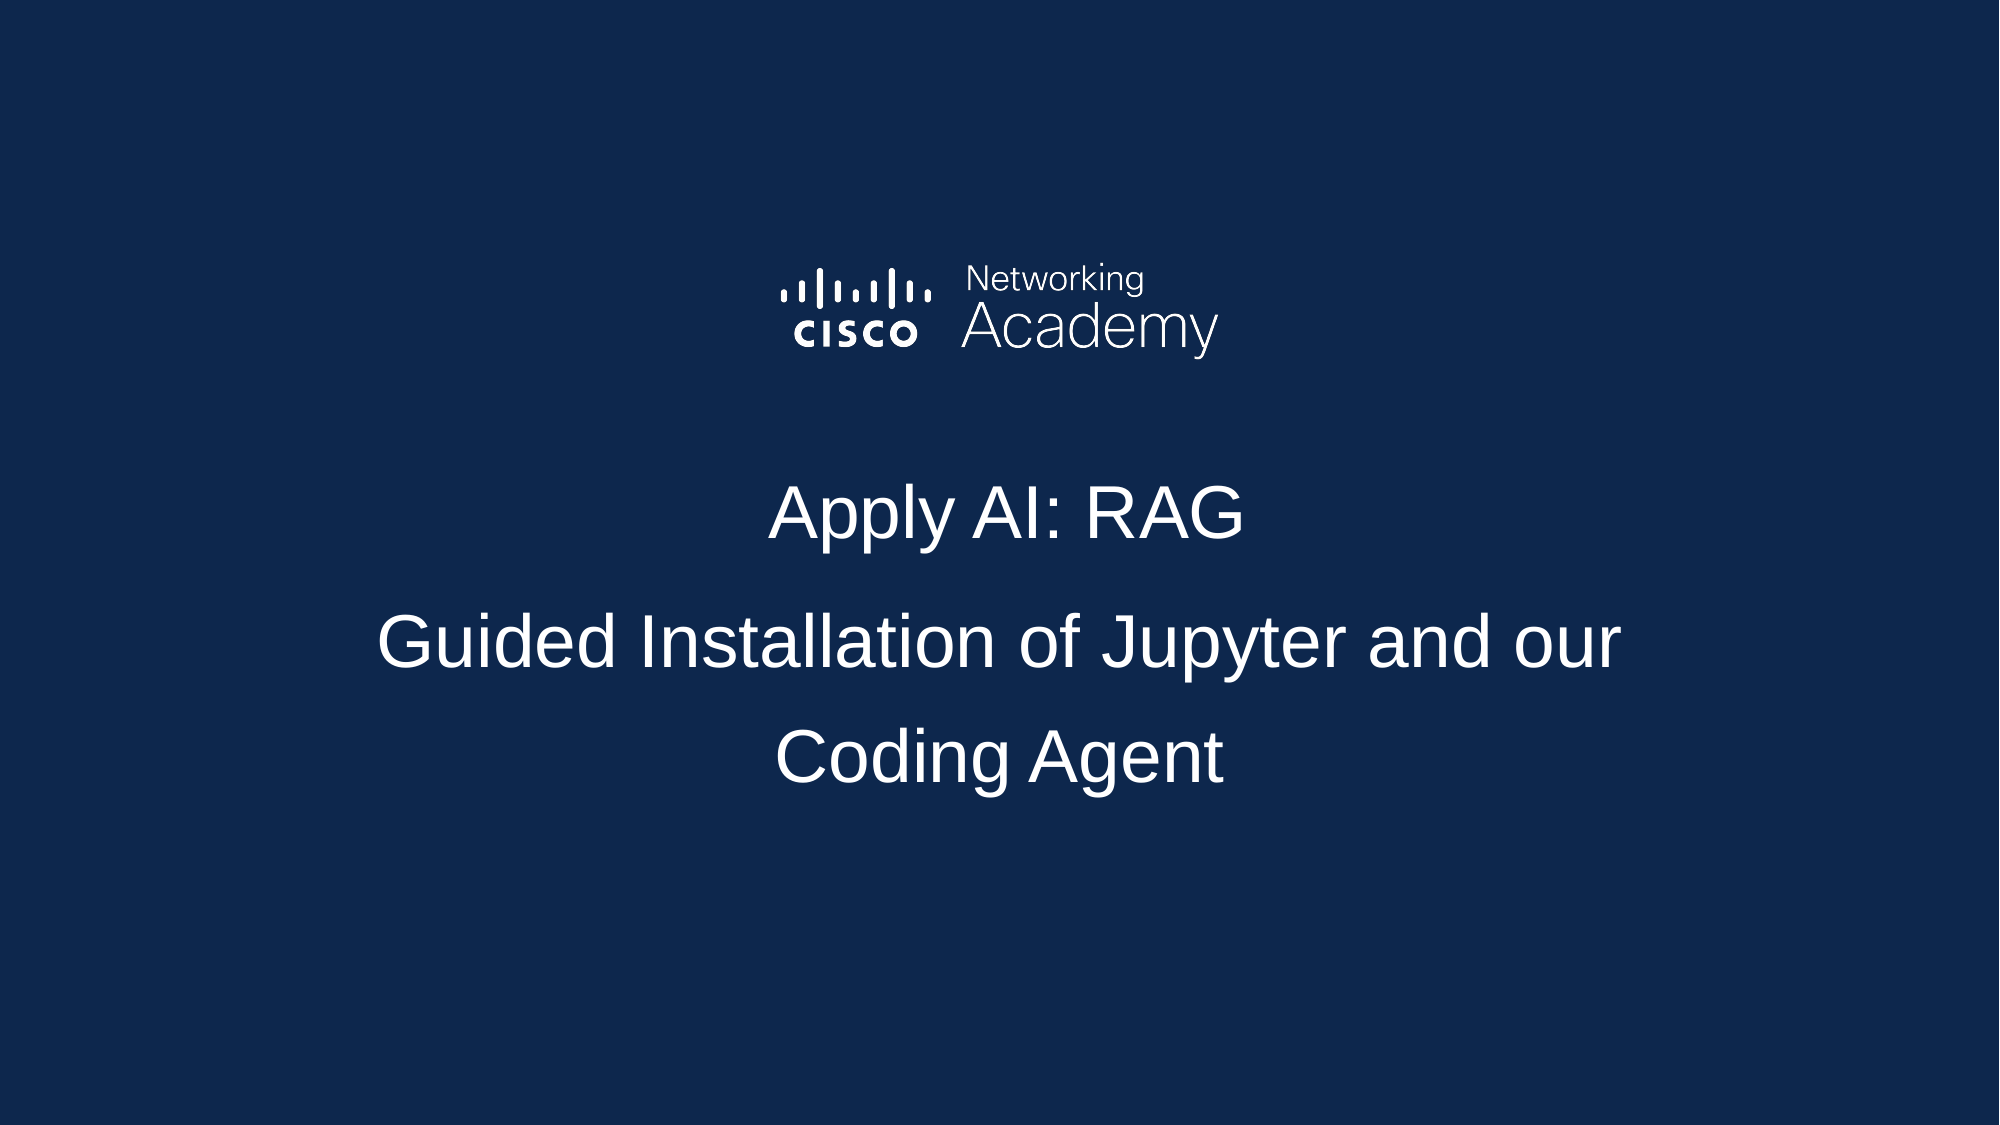

Apply AI: RAG
Guided Installation of Jupyter and our
Coding Agent